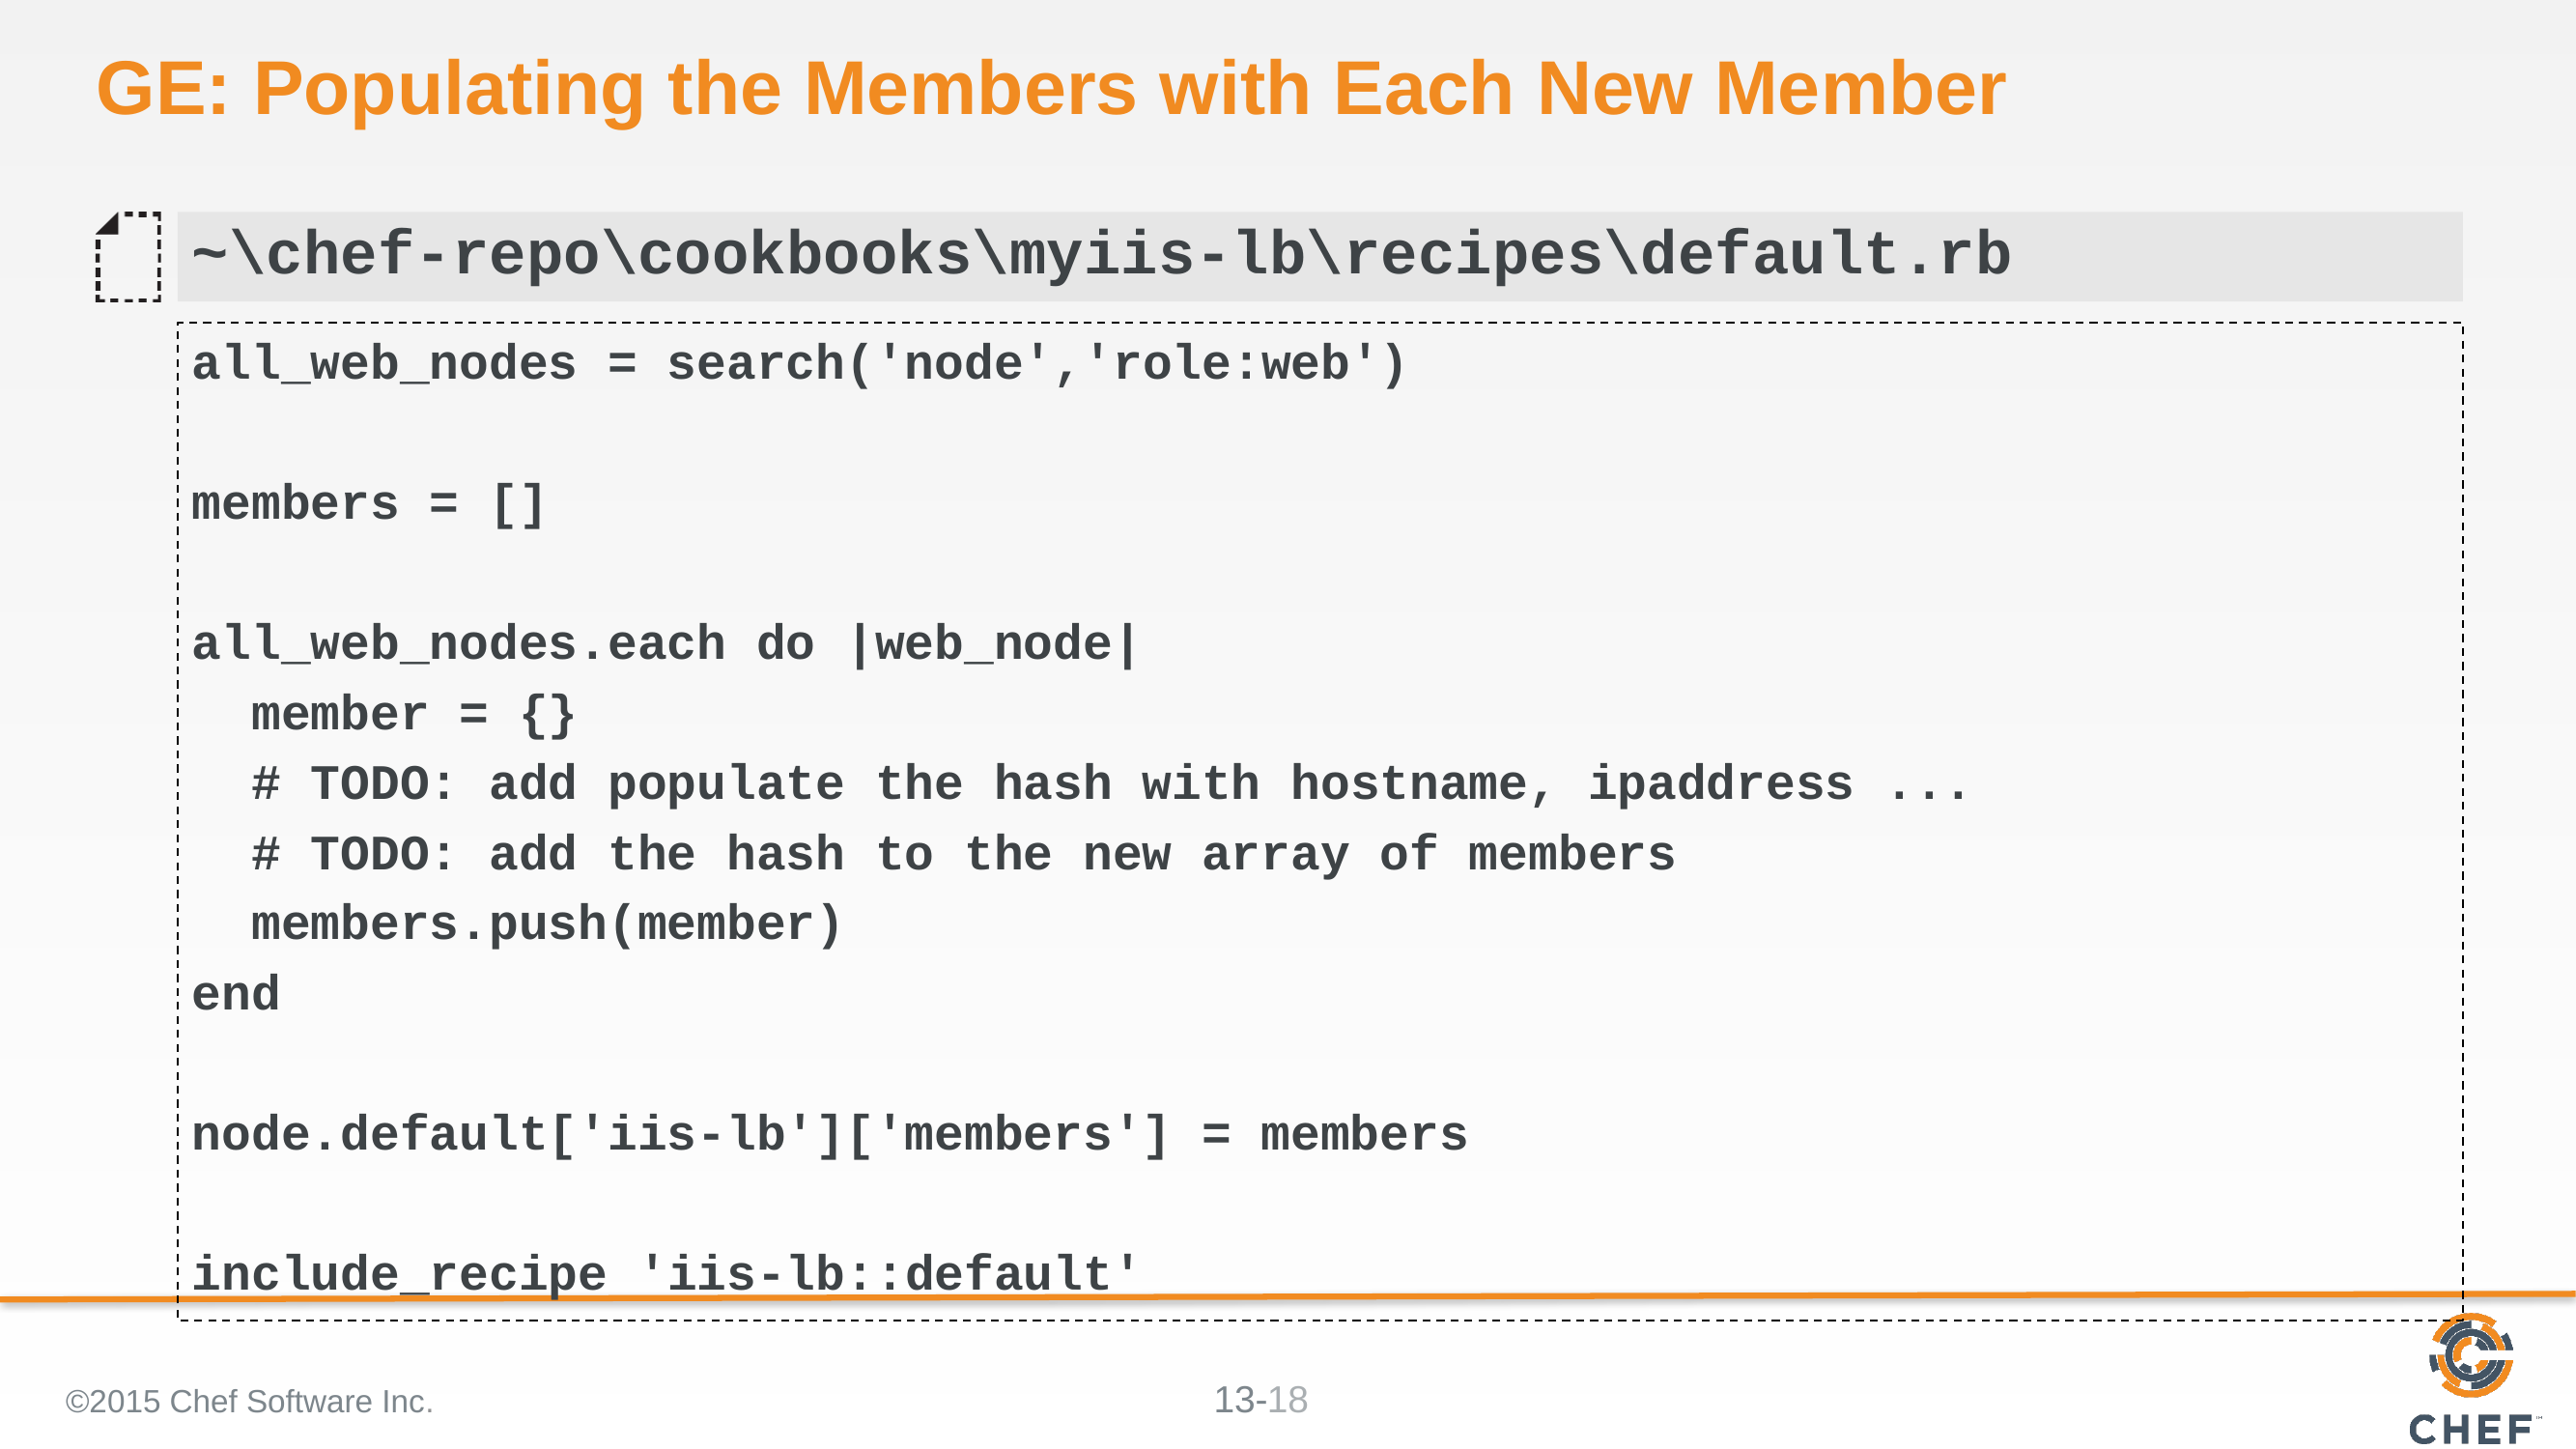

# GE: Populating the Members with Each New Member
~\chef-repo\cookbooks\myiis-lb\recipes\default.rb
all_web_nodes = search('node','role:web')

members = []

all_web_nodes.each do |web_node|
  member = {}
  # TODO: add populate the hash with hostname, ipaddress ...
  # TODO: add the hash to the new array of members
  members.push(member)
end

node.default['iis-lb']['members'] = members

include_recipe 'iis-lb::default'

©2015 Chef Software Inc.
18